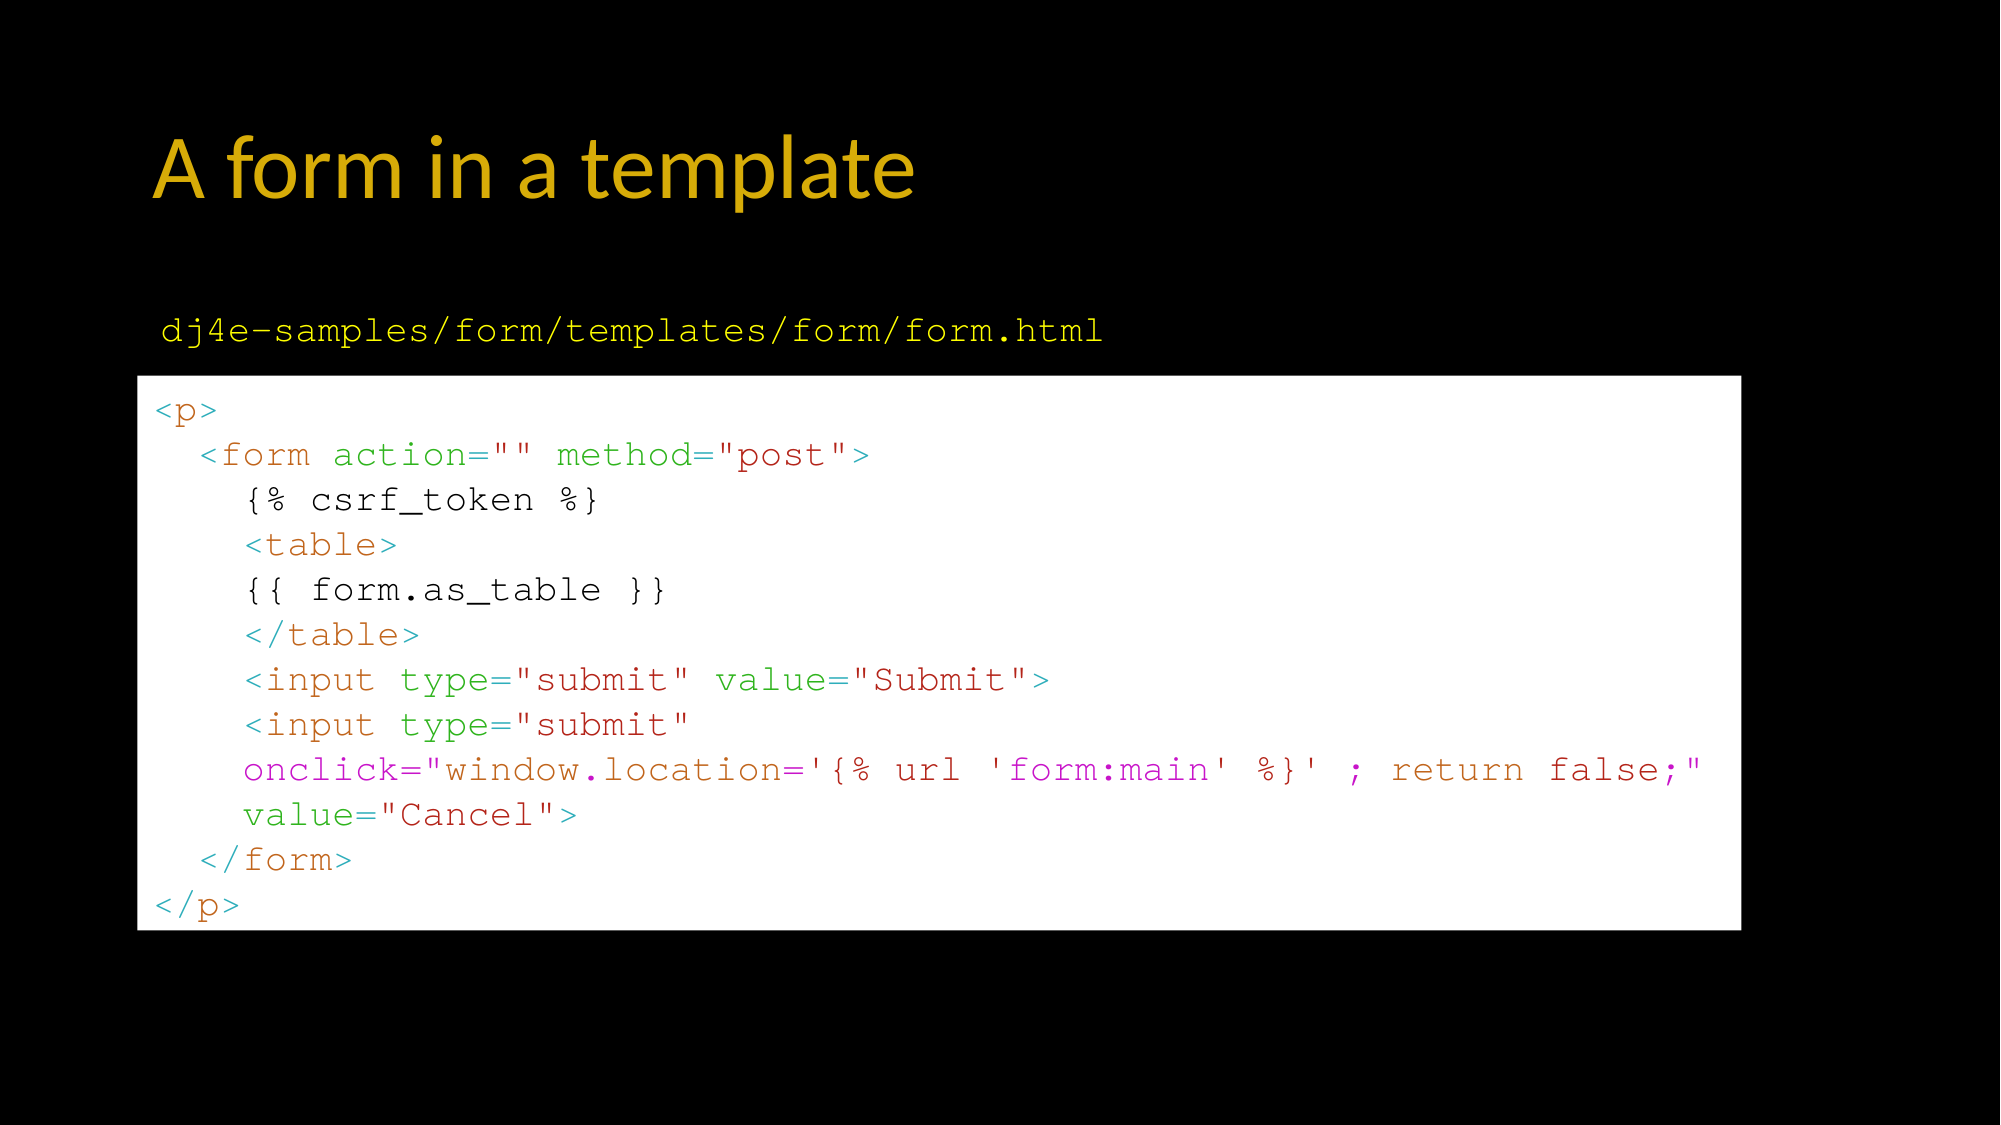

# A form in a template
dj4e-samples/form/templates/form/form.html
<p>
  <form action="" method="post">
    {% csrf_token %}
    <table>
    {{ form.as_table }}
    </table>
    <input type="submit" value="Submit">
    <input type="submit"
    onclick="window.location='{% url 'form:main' %}' ; return false;"
    value="Cancel">
  </form>
</p>